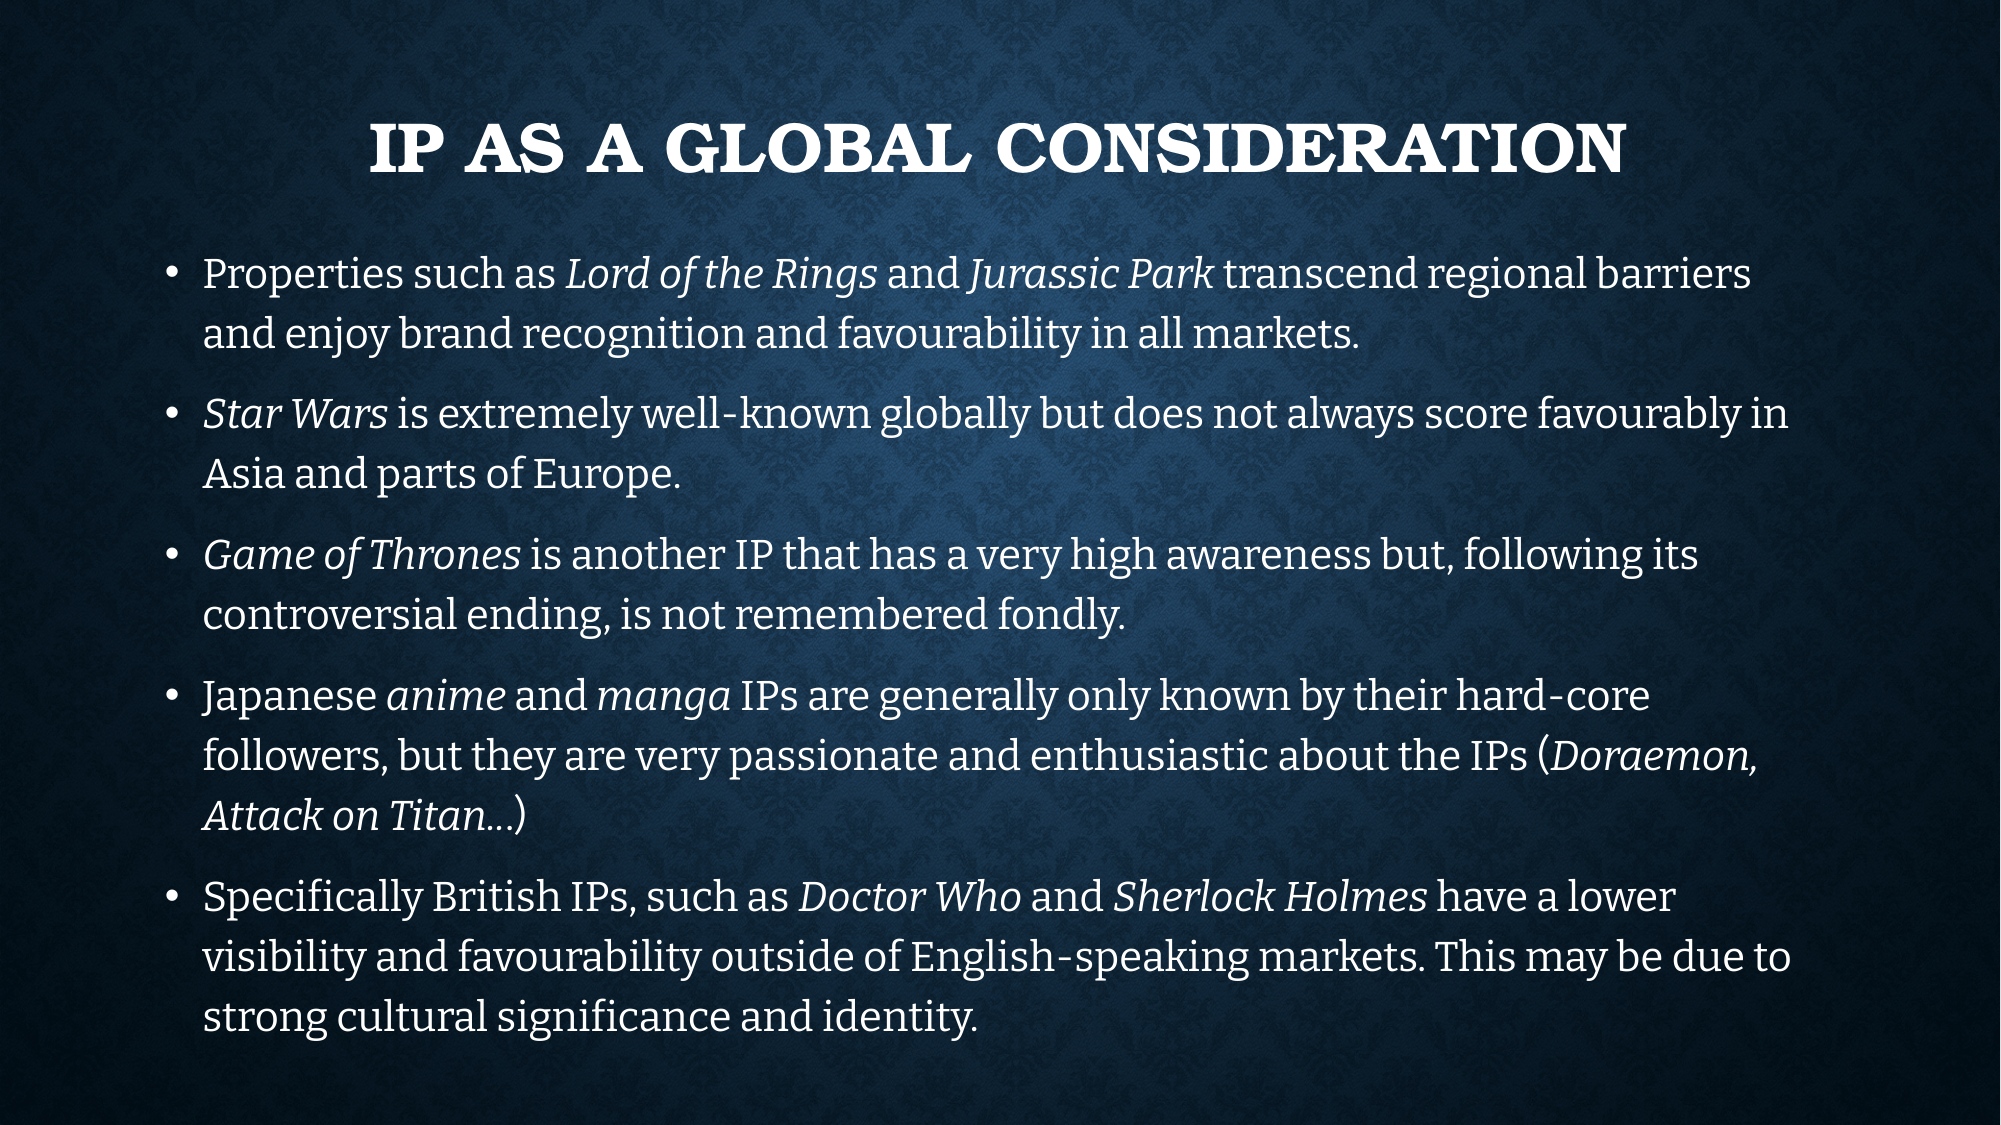

# IP as a global consideration
Properties such as Lord of the Rings and Jurassic Park transcend regional barriers and enjoy brand recognition and favourability in all markets.
Star Wars is extremely well-known globally but does not always score favourably in Asia and parts of Europe.
Game of Thrones is another IP that has a very high awareness but, following its controversial ending, is not remembered fondly.
Japanese anime and manga IPs are generally only known by their hard-core followers, but they are very passionate and enthusiastic about the IPs (Doraemon, Attack on Titan...)
Specifically British IPs, such as Doctor Who and Sherlock Holmes have a lower visibility and favourability outside of English-speaking markets. This may be due to strong cultural significance and identity.